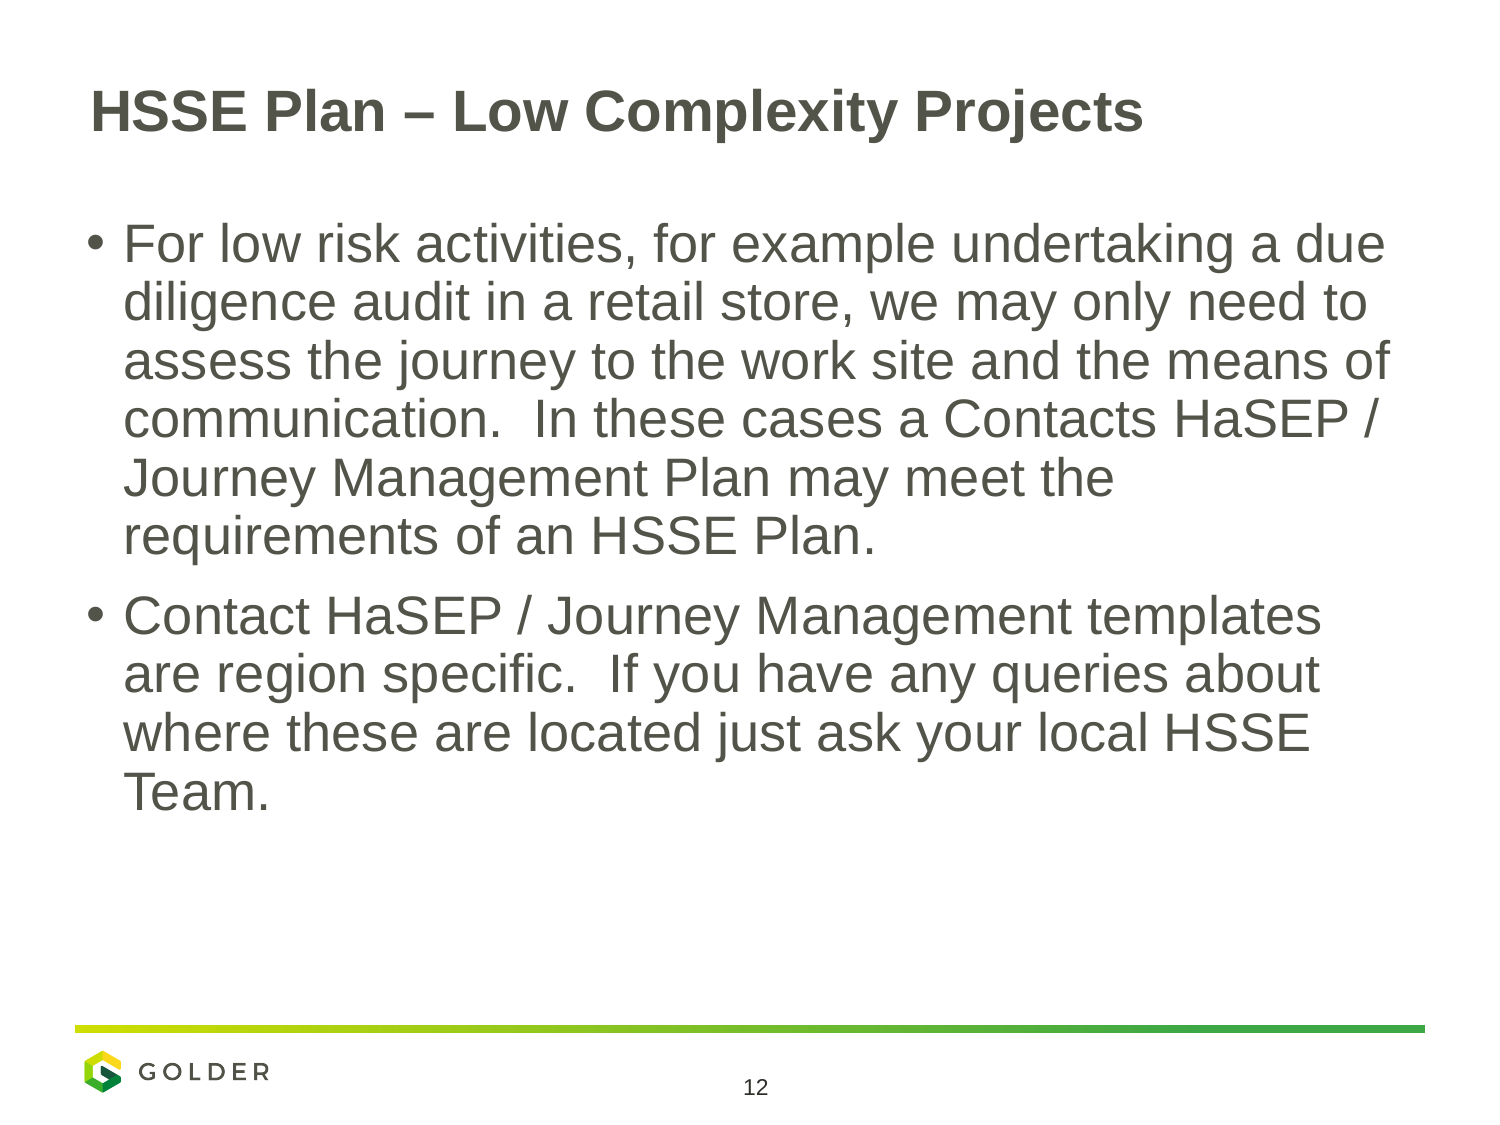

# HSSE Plan – Low Complexity Projects
For low risk activities, for example undertaking a due diligence audit in a retail store, we may only need to assess the journey to the work site and the means of communication.  In these cases a Contacts HaSEP / Journey Management Plan may meet the requirements of an HSSE Plan.
Contact HaSEP / Journey Management templates are region specific.  If you have any queries about where these are located just ask your local HSSE Team.

12